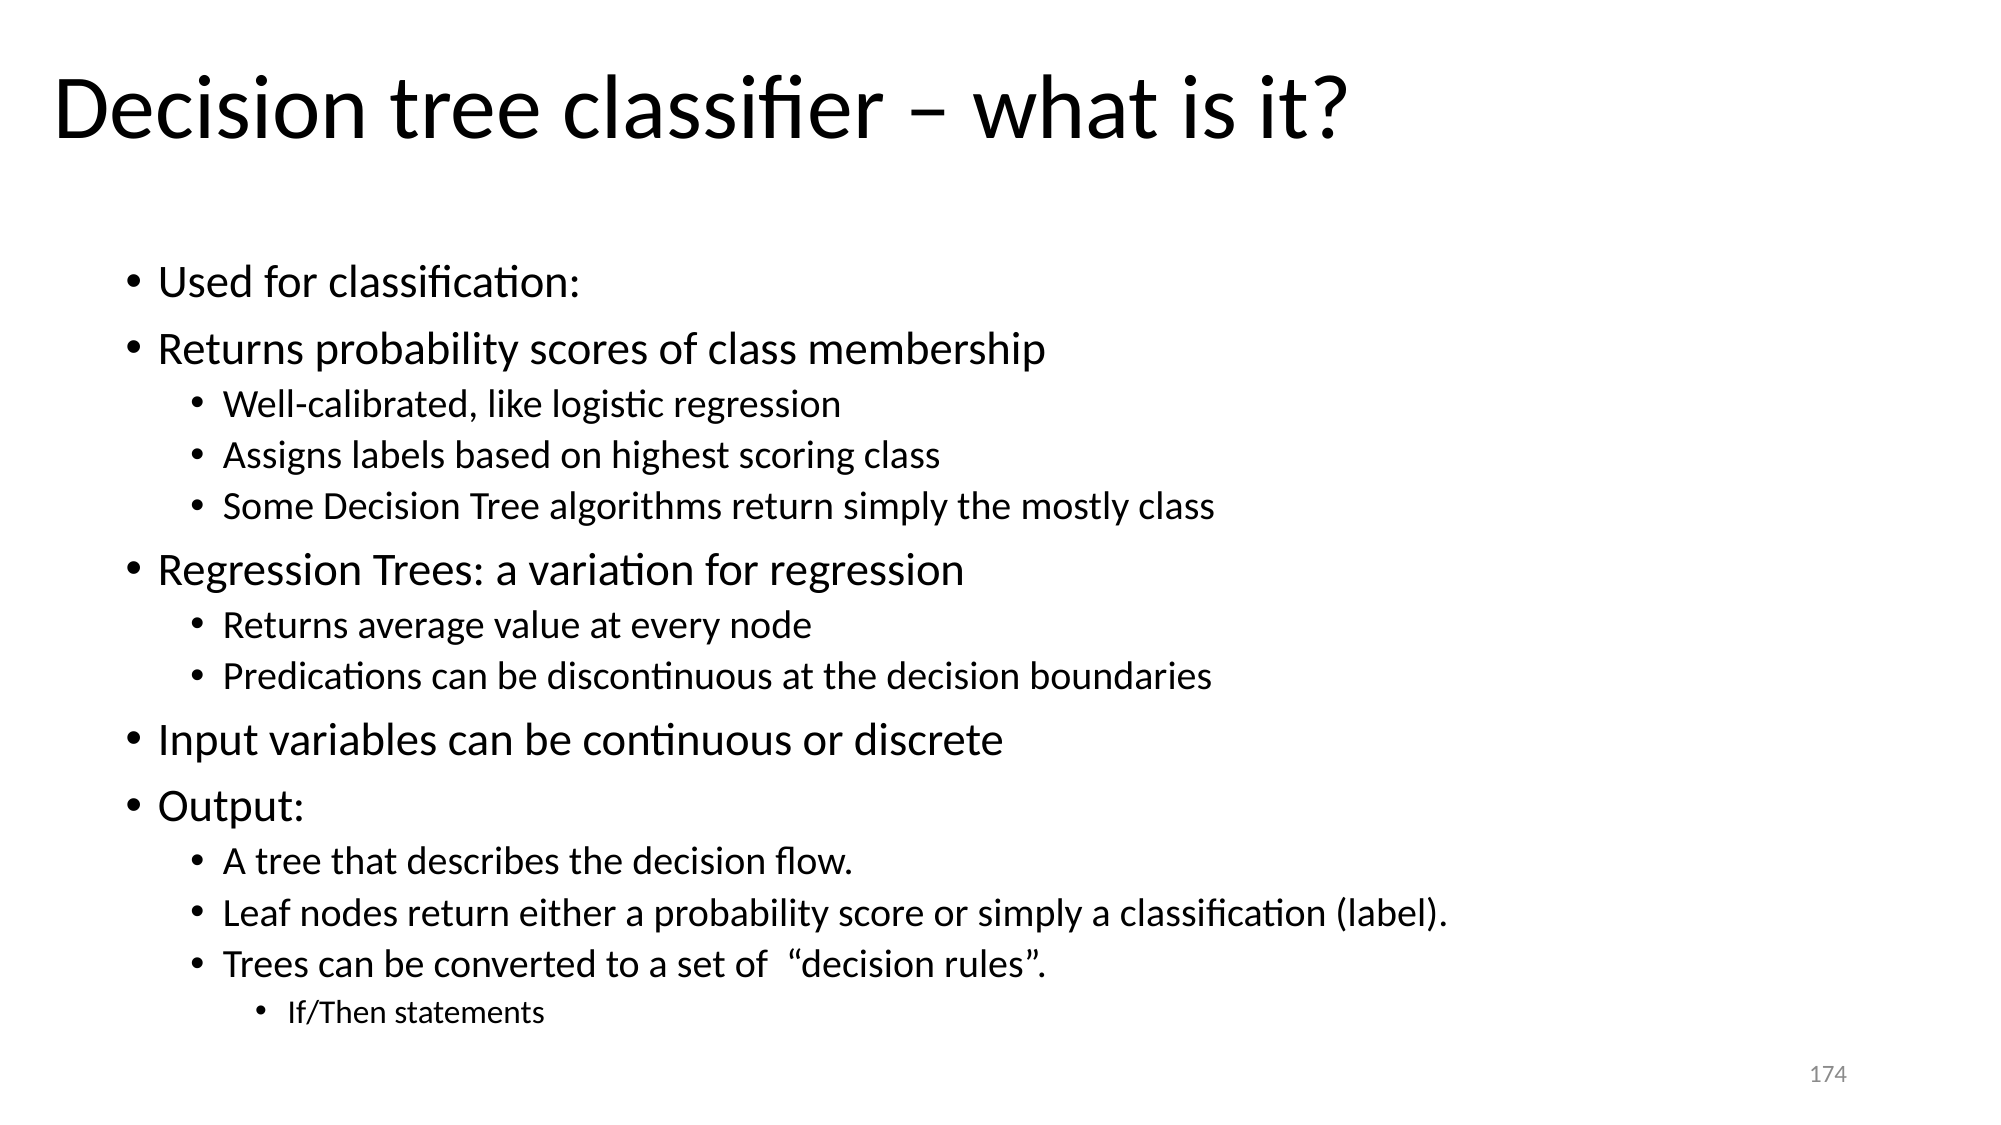

# Decision tree classifier – what is it?
Used for classification:
Returns probability scores of class membership
Well-calibrated, like logistic regression
Assigns labels based on highest scoring class
Some Decision Tree algorithms return simply the mostly class
Regression Trees: a variation for regression
Returns average value at every node
Predications can be discontinuous at the decision boundaries
Input variables can be continuous or discrete
Output:
A tree that describes the decision flow.
Leaf nodes return either a probability score or simply a classification (label).
Trees can be converted to a set of  “decision rules”.
If/Then statements
174